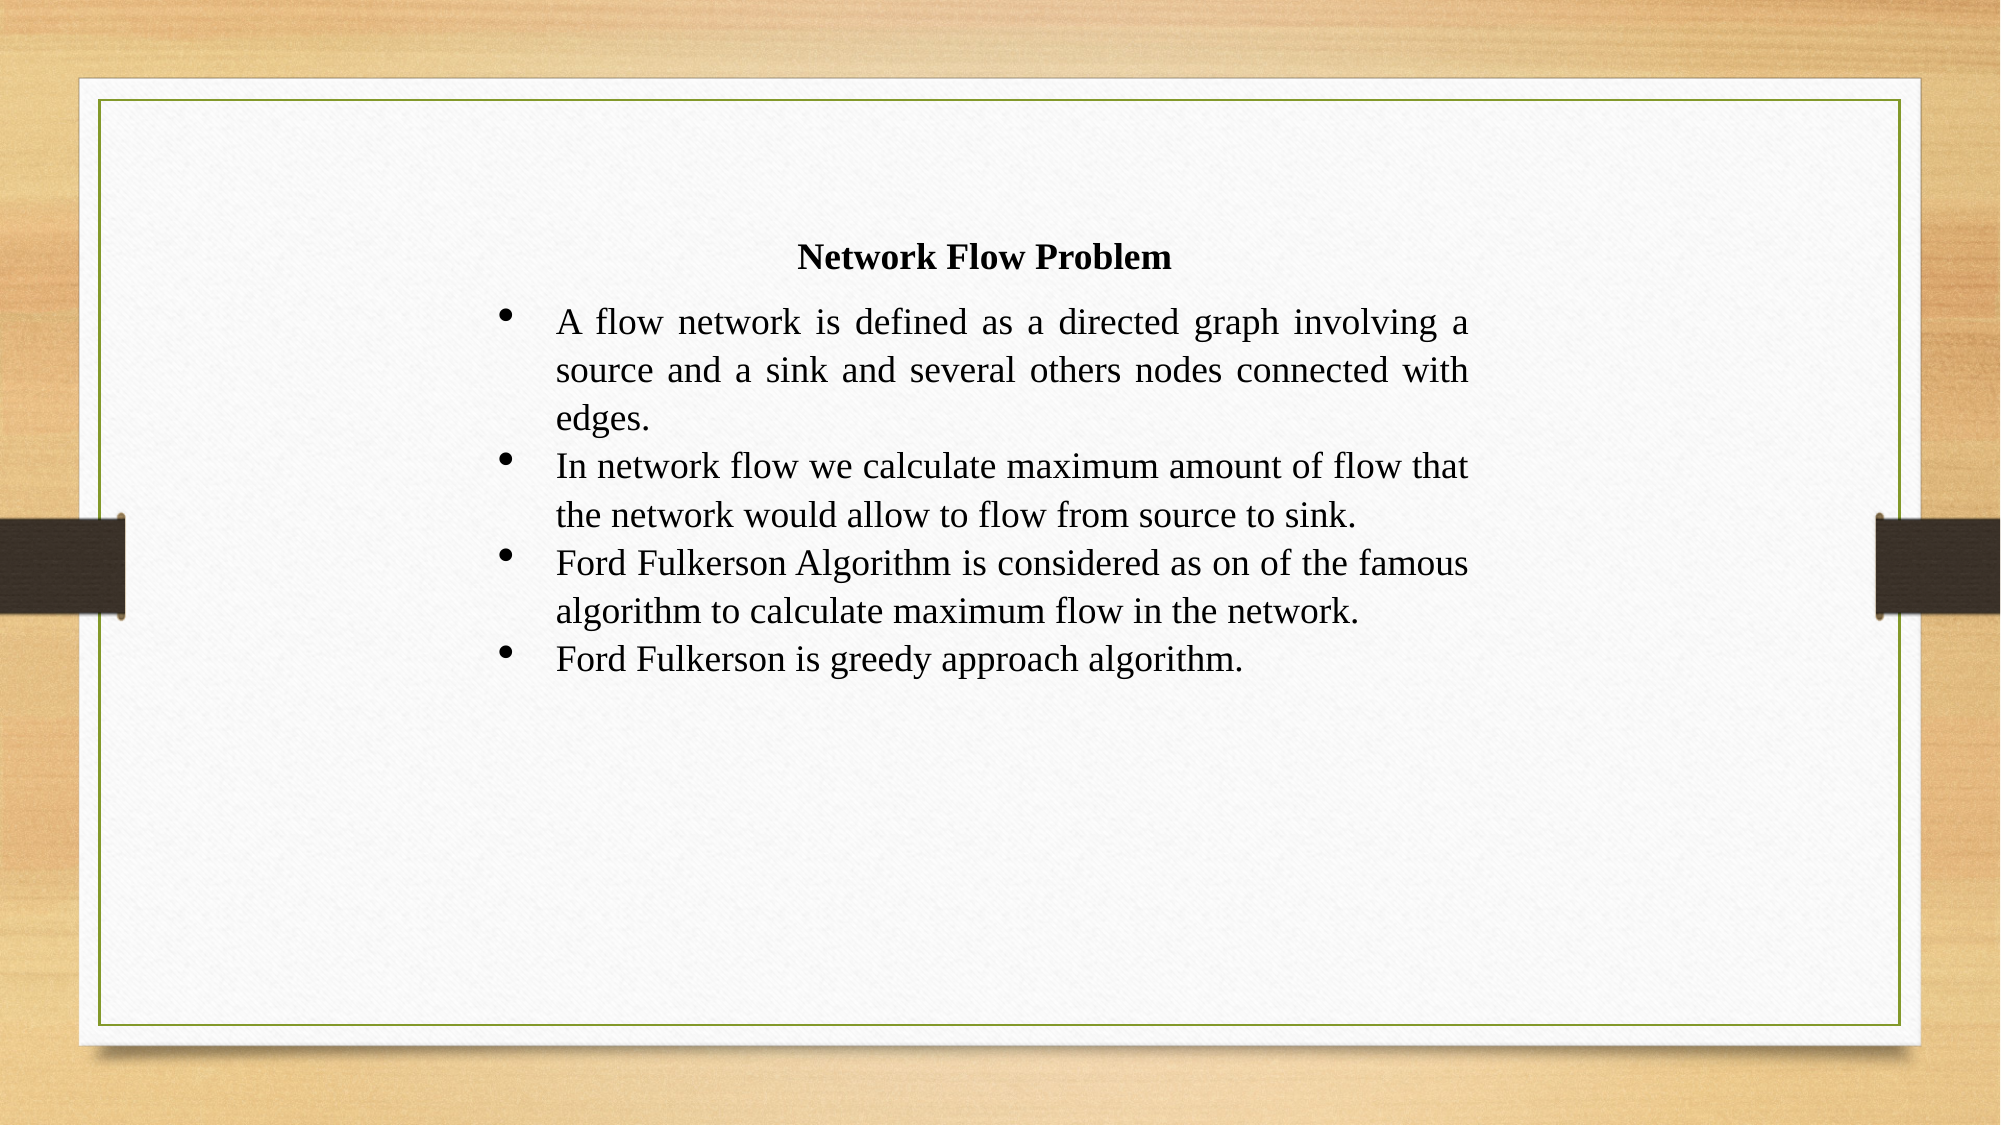

Network Flow Problem
A flow network is defined as a directed graph involving a source and a sink and several others nodes connected with edges.
In network flow we calculate maximum amount of flow that the network would allow to flow from source to sink.
Ford Fulkerson Algorithm is considered as on of the famous algorithm to calculate maximum flow in the network.
Ford Fulkerson is greedy approach algorithm.